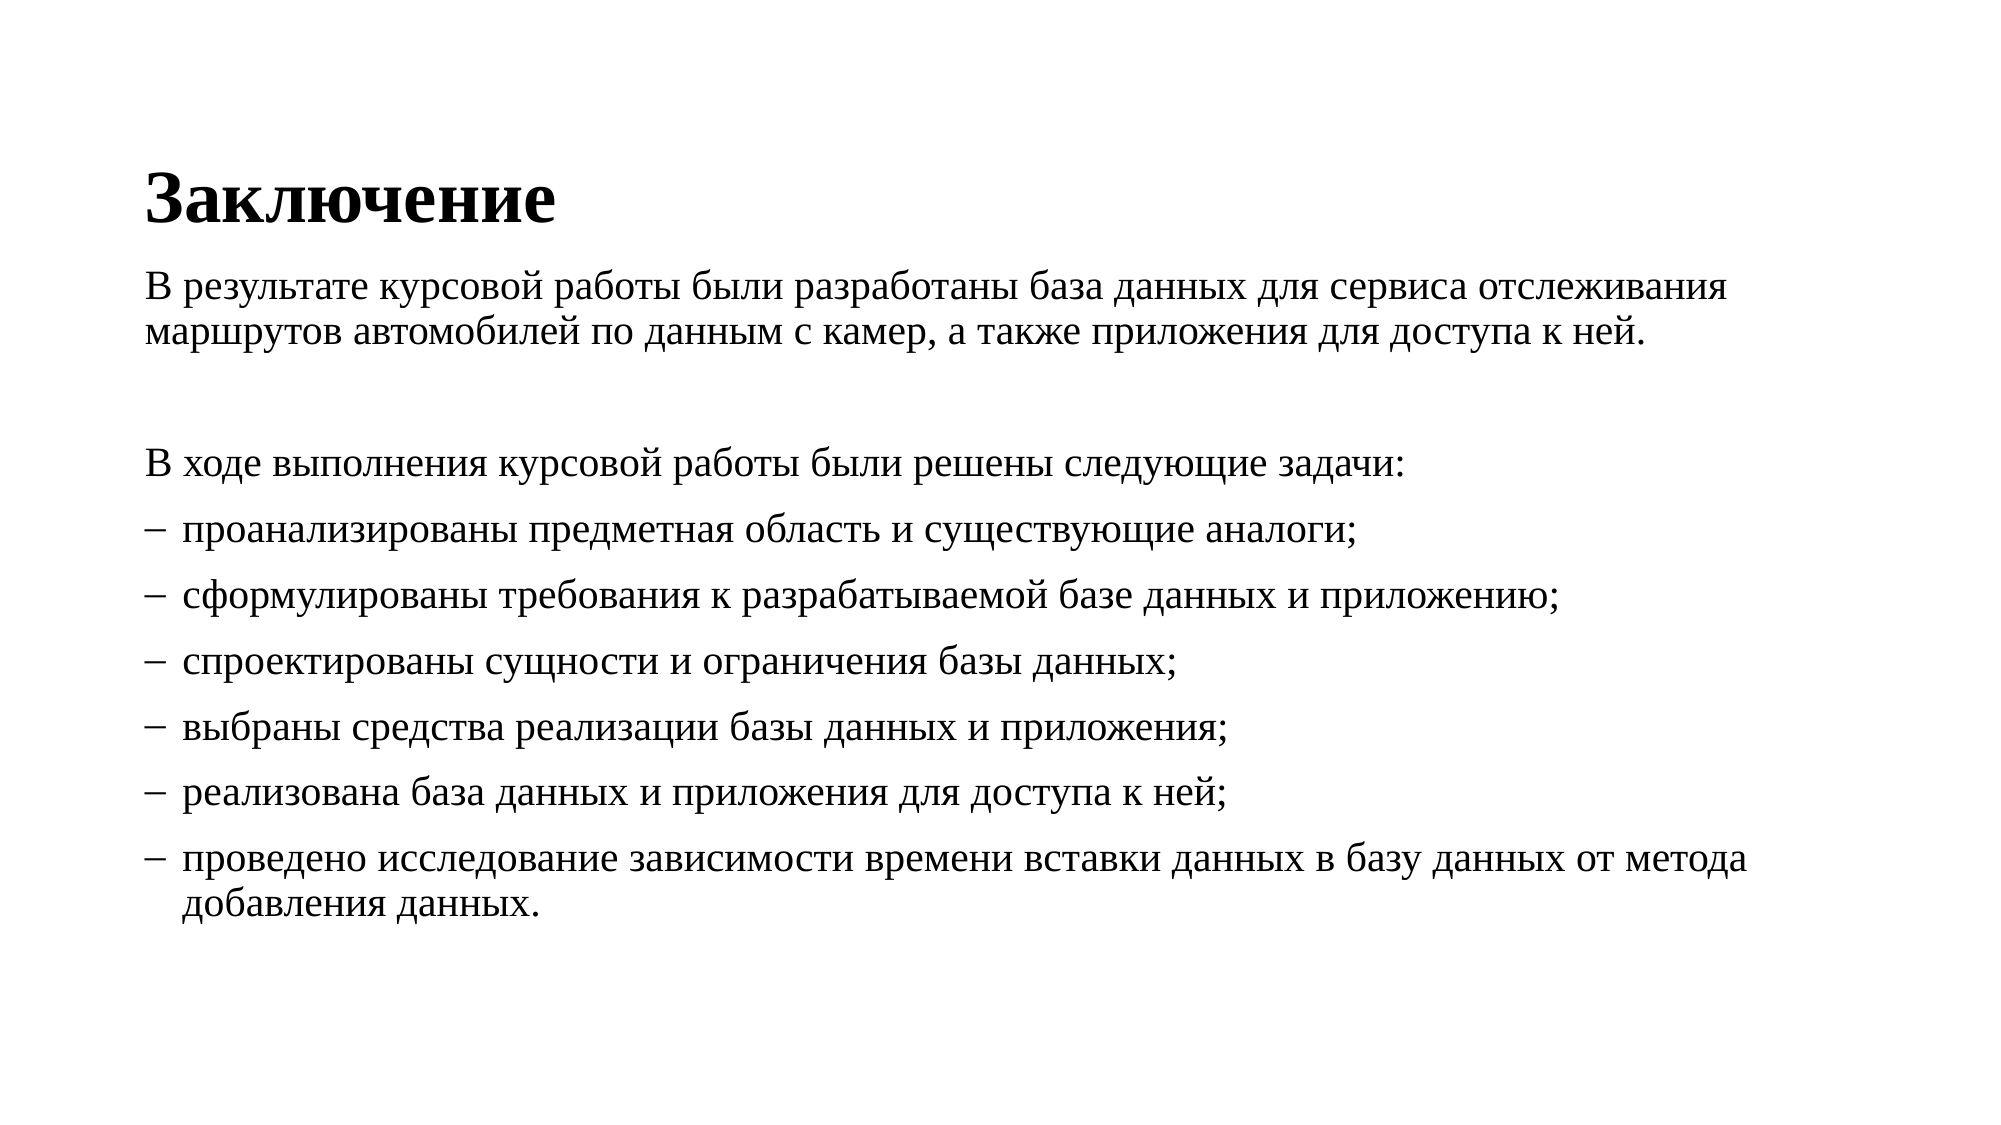

# Заключение
В результате курсовой работы были разработаны база данных для сервиса отслеживания маршрутов автомобилей по данным с камер, а также приложения для доступа к ней.

В ходе выполнения курсовой работы были решены следующие задачи:
проанализированы предметная область и существующие аналоги;
сформулированы требования к разрабатываемой базе данных и приложению;
спроектированы сущности и ограничения базы данных;
выбраны средства реализации базы данных и приложения;
реализована база данных и приложения для доступа к ней;
проведено исследование зависимости времени вставки данных в базу данных от метода добавления данных.
12